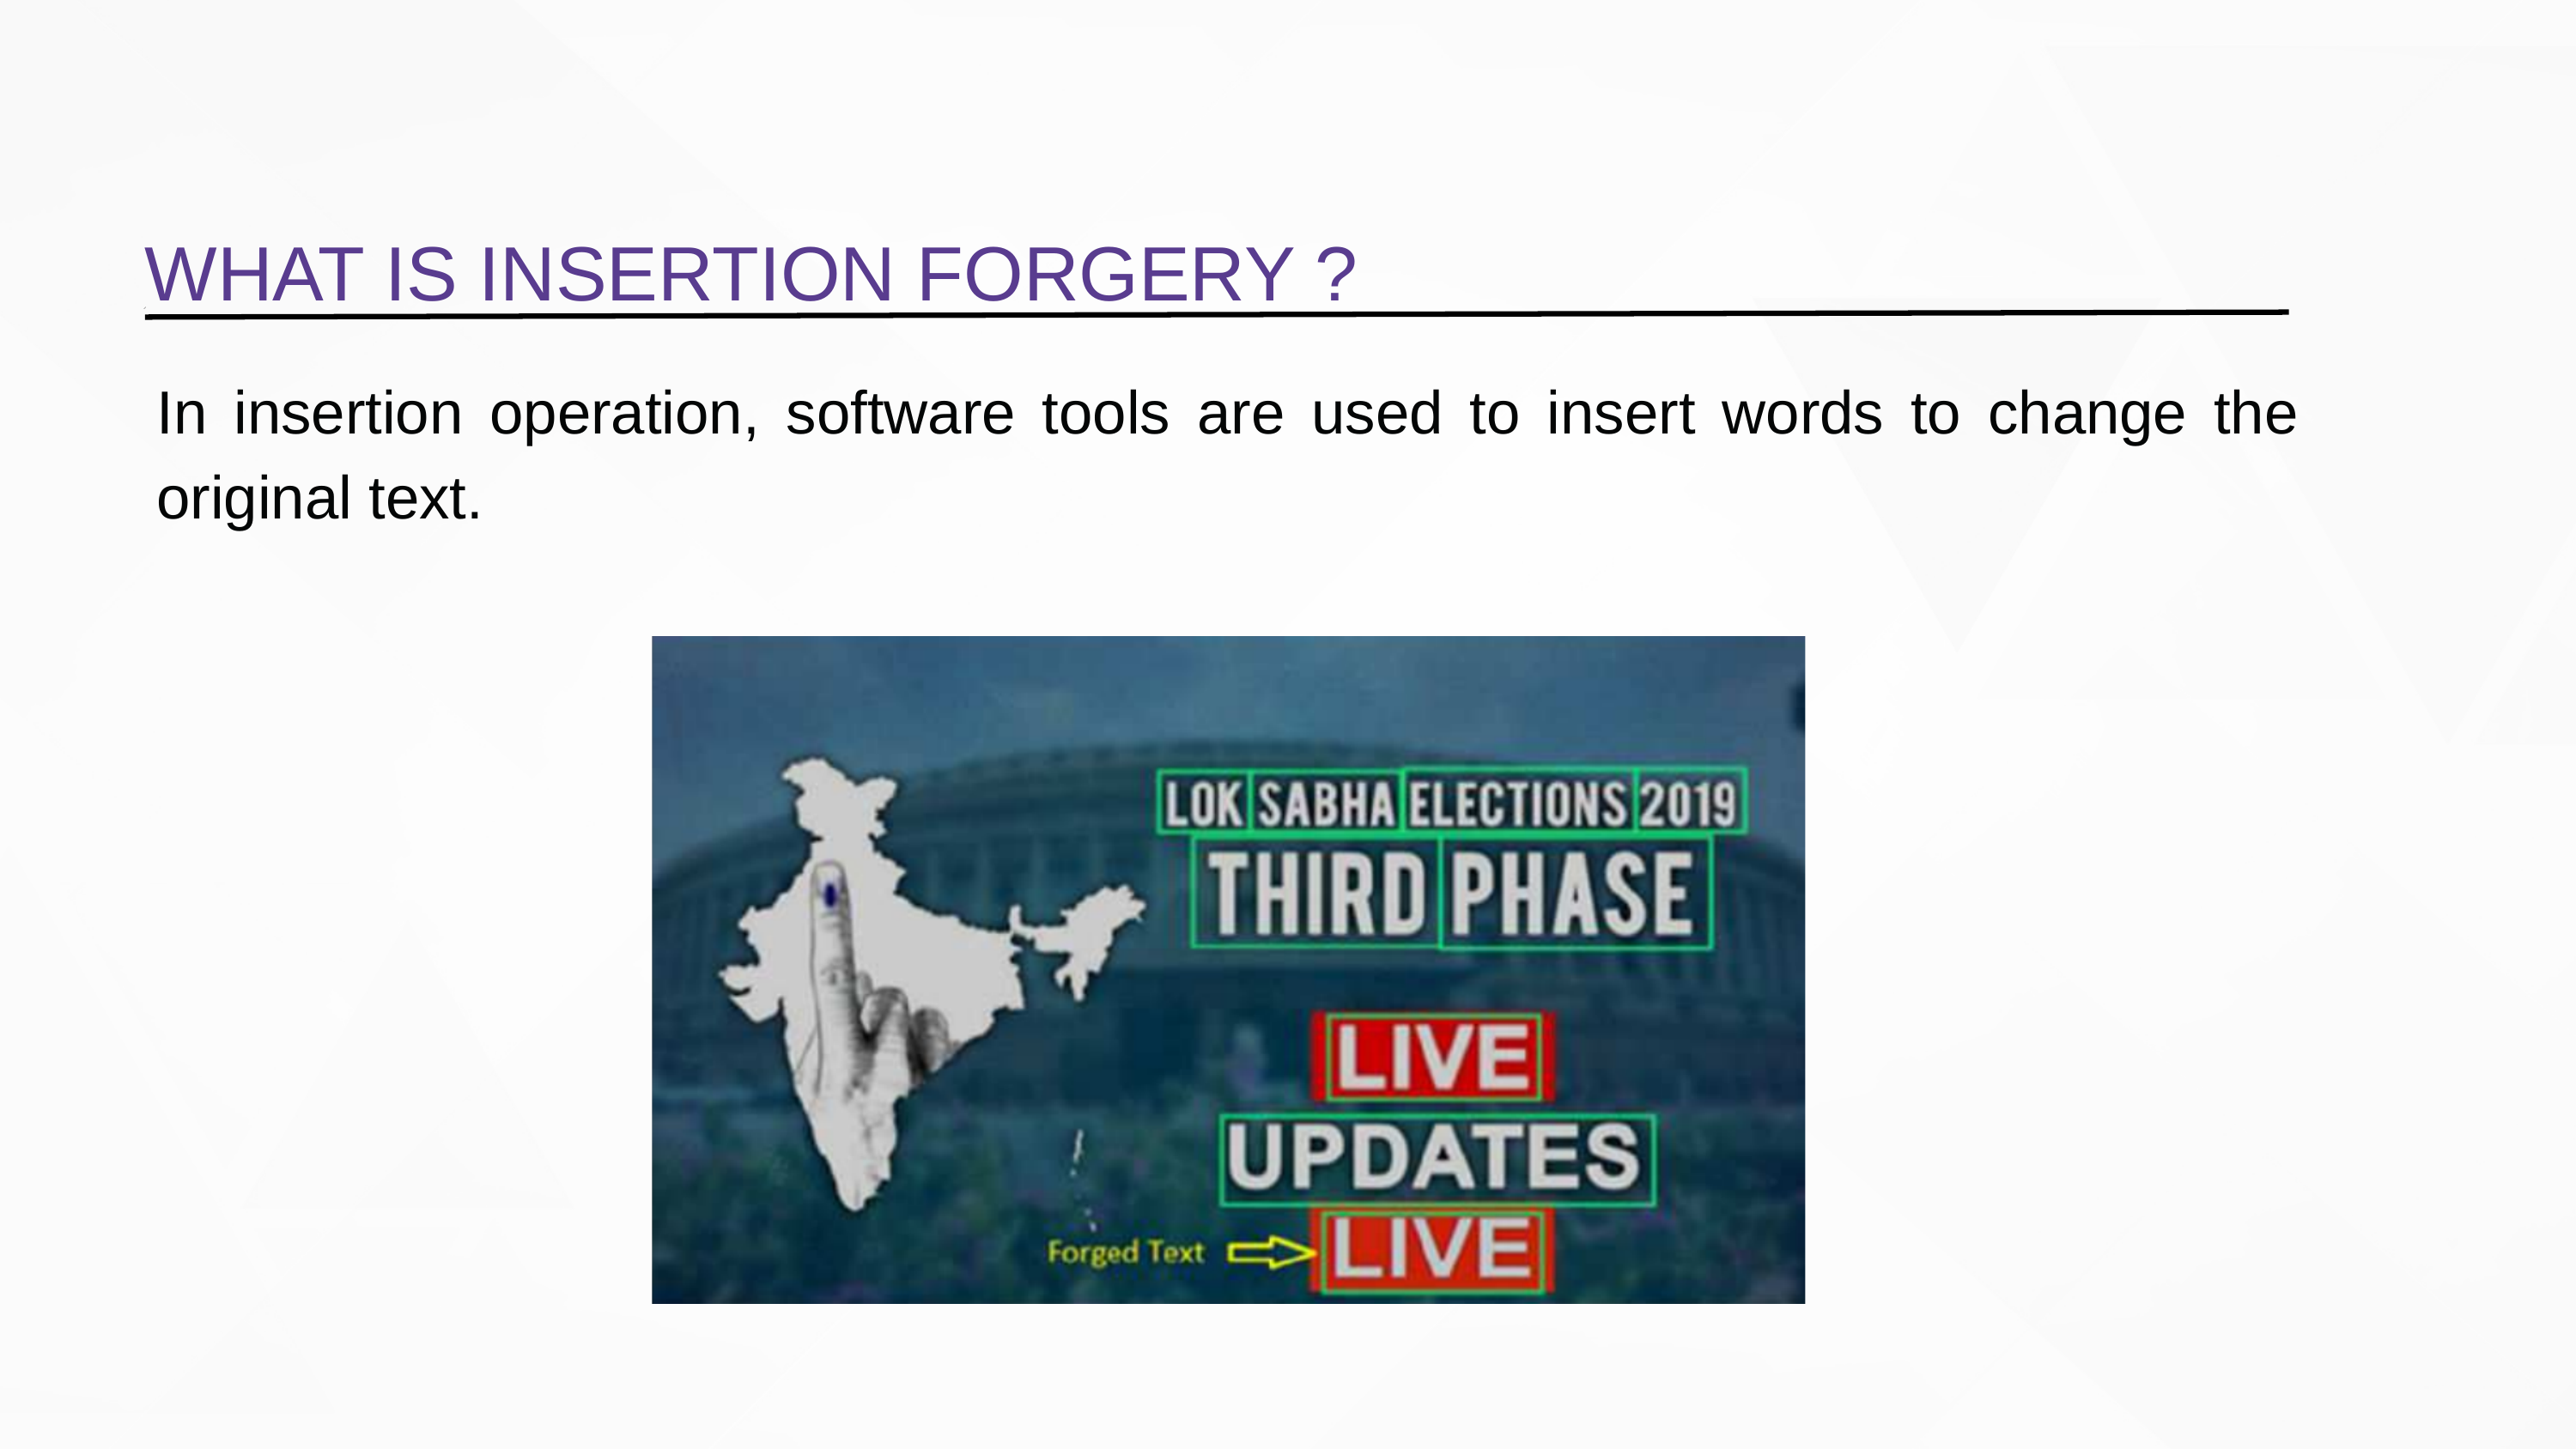

WHAT IS INSERTION FORGERY ?

In insertion operation, software tools are used to insert words to change the original text.